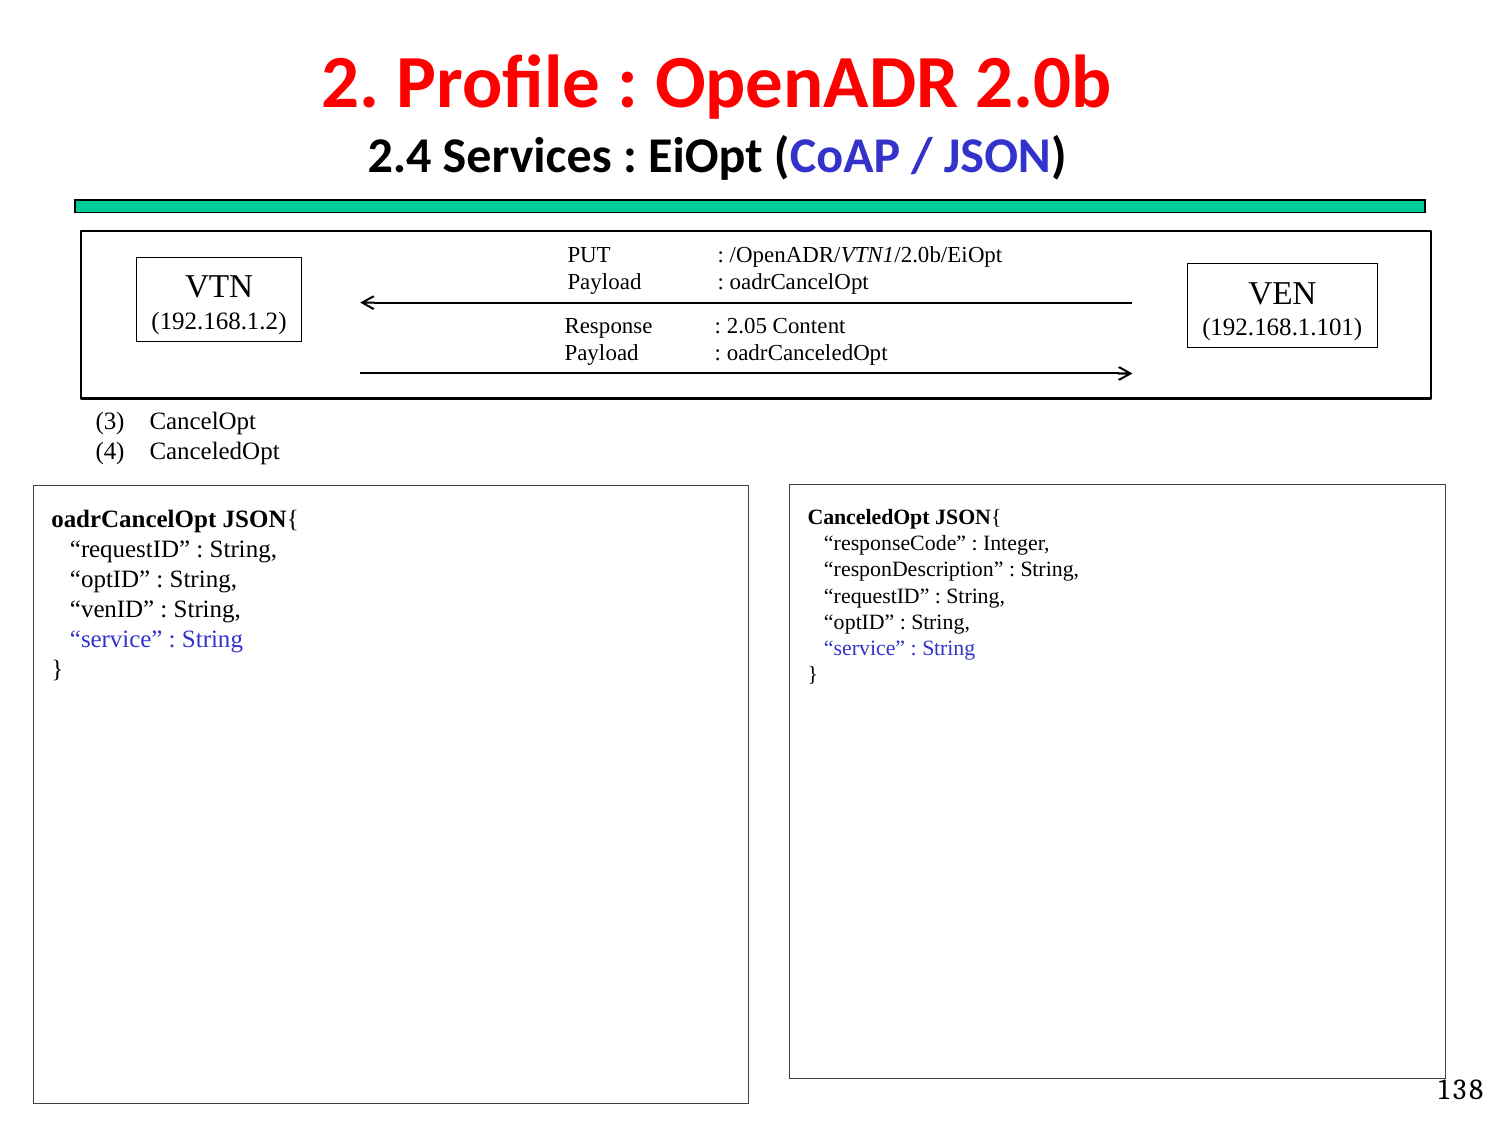

# 2. Profile : OpenADR 2.0b 2.4 Services : EiOpt (CoAP / JSON)

VTN
(192.168.1.2)
VEN
(192.168.1.101)
PUT 	: /OpenADR/VTN1/2.0b/EiOpt
Payload 	: oadrCancelOpt
Response	: 2.05 Content
Payload	: oadrCanceledOpt

(3)    CancelOpt
(4)    CanceledOpt
oadrCancelOpt JSON{
   “requestID” : String,
   “optID” : String,
   “venID” : String,
   “service” : String
}

CanceledOpt JSON{
   “responseCode” : Integer,
   “responDescription” : String,
   “requestID” : String,
   “optID” : String,
   “service” : String
}

138